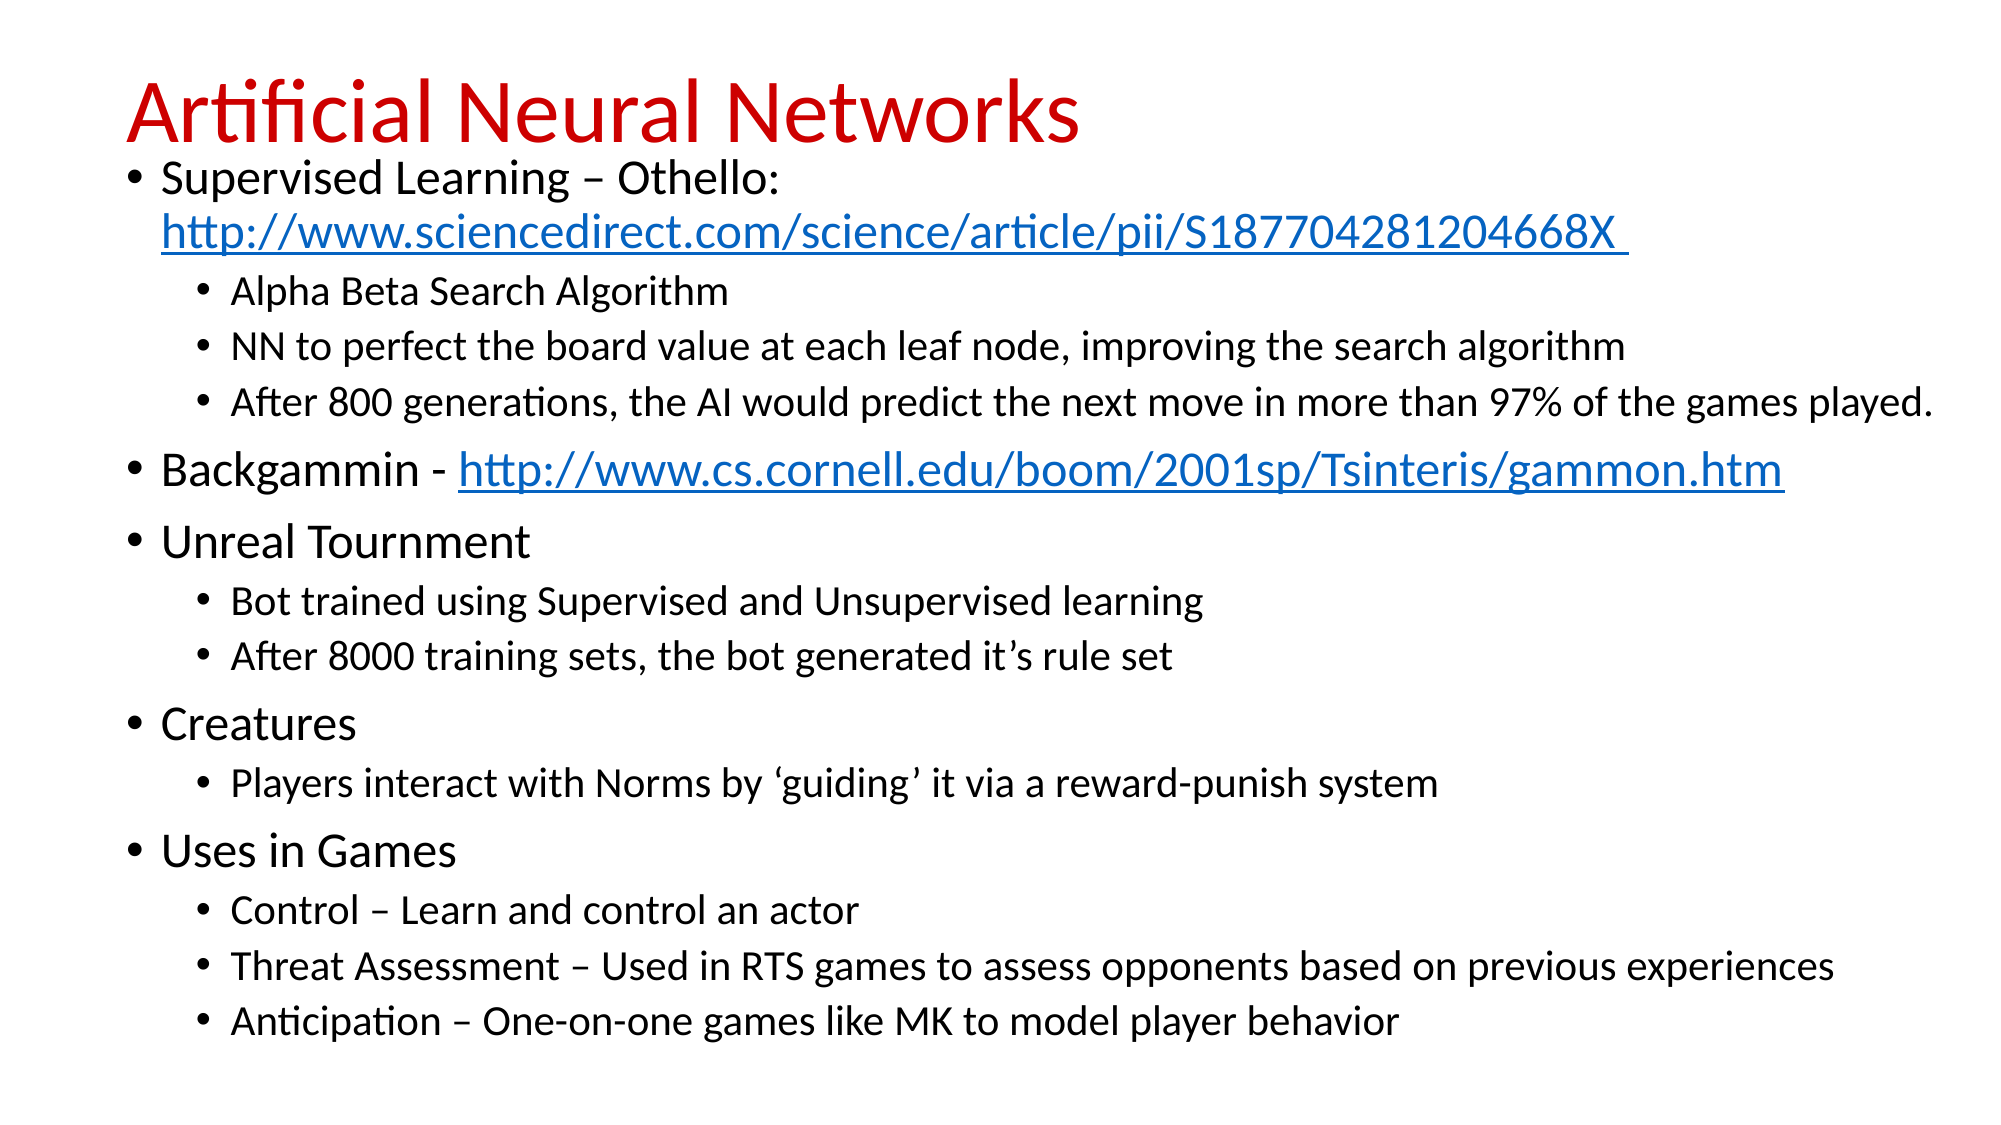

# Artificial Neural Networks
Supervised Learning – Othello: http://www.sciencedirect.com/science/article/pii/S187704281204668X
Alpha Beta Search Algorithm
NN to perfect the board value at each leaf node, improving the search algorithm
After 800 generations, the AI would predict the next move in more than 97% of the games played.
Backgammin - http://www.cs.cornell.edu/boom/2001sp/Tsinteris/gammon.htm
Unreal Tournment
Bot trained using Supervised and Unsupervised learning
After 8000 training sets, the bot generated it’s rule set
Creatures
Players interact with Norms by ‘guiding’ it via a reward-punish system
Uses in Games
Control – Learn and control an actor
Threat Assessment – Used in RTS games to assess opponents based on previous experiences
Anticipation – One-on-one games like MK to model player behavior